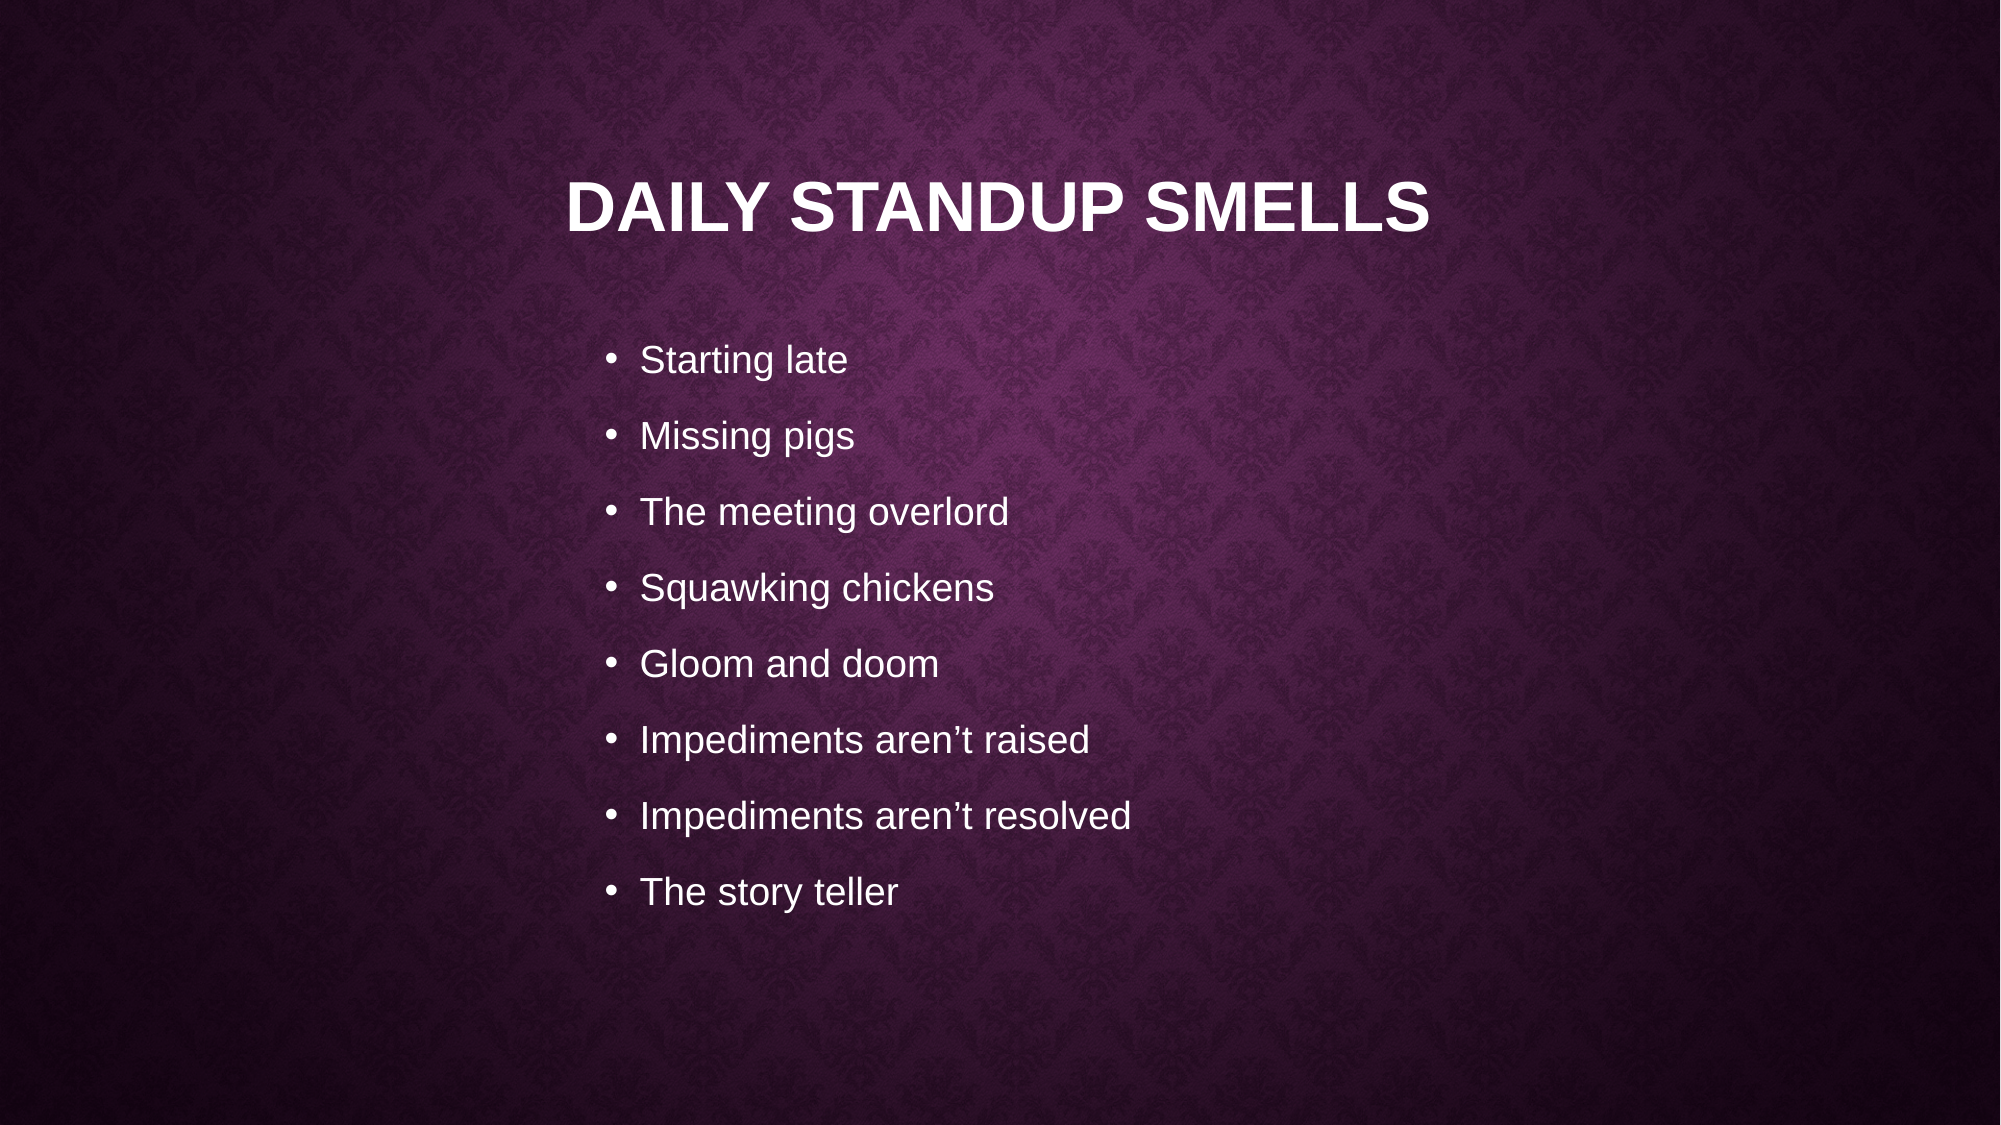

# Daily standup smells
Starting late
Missing pigs
The meeting overlord
Squawking chickens
Gloom and doom
Impediments aren’t raised
Impediments aren’t resolved
The story teller